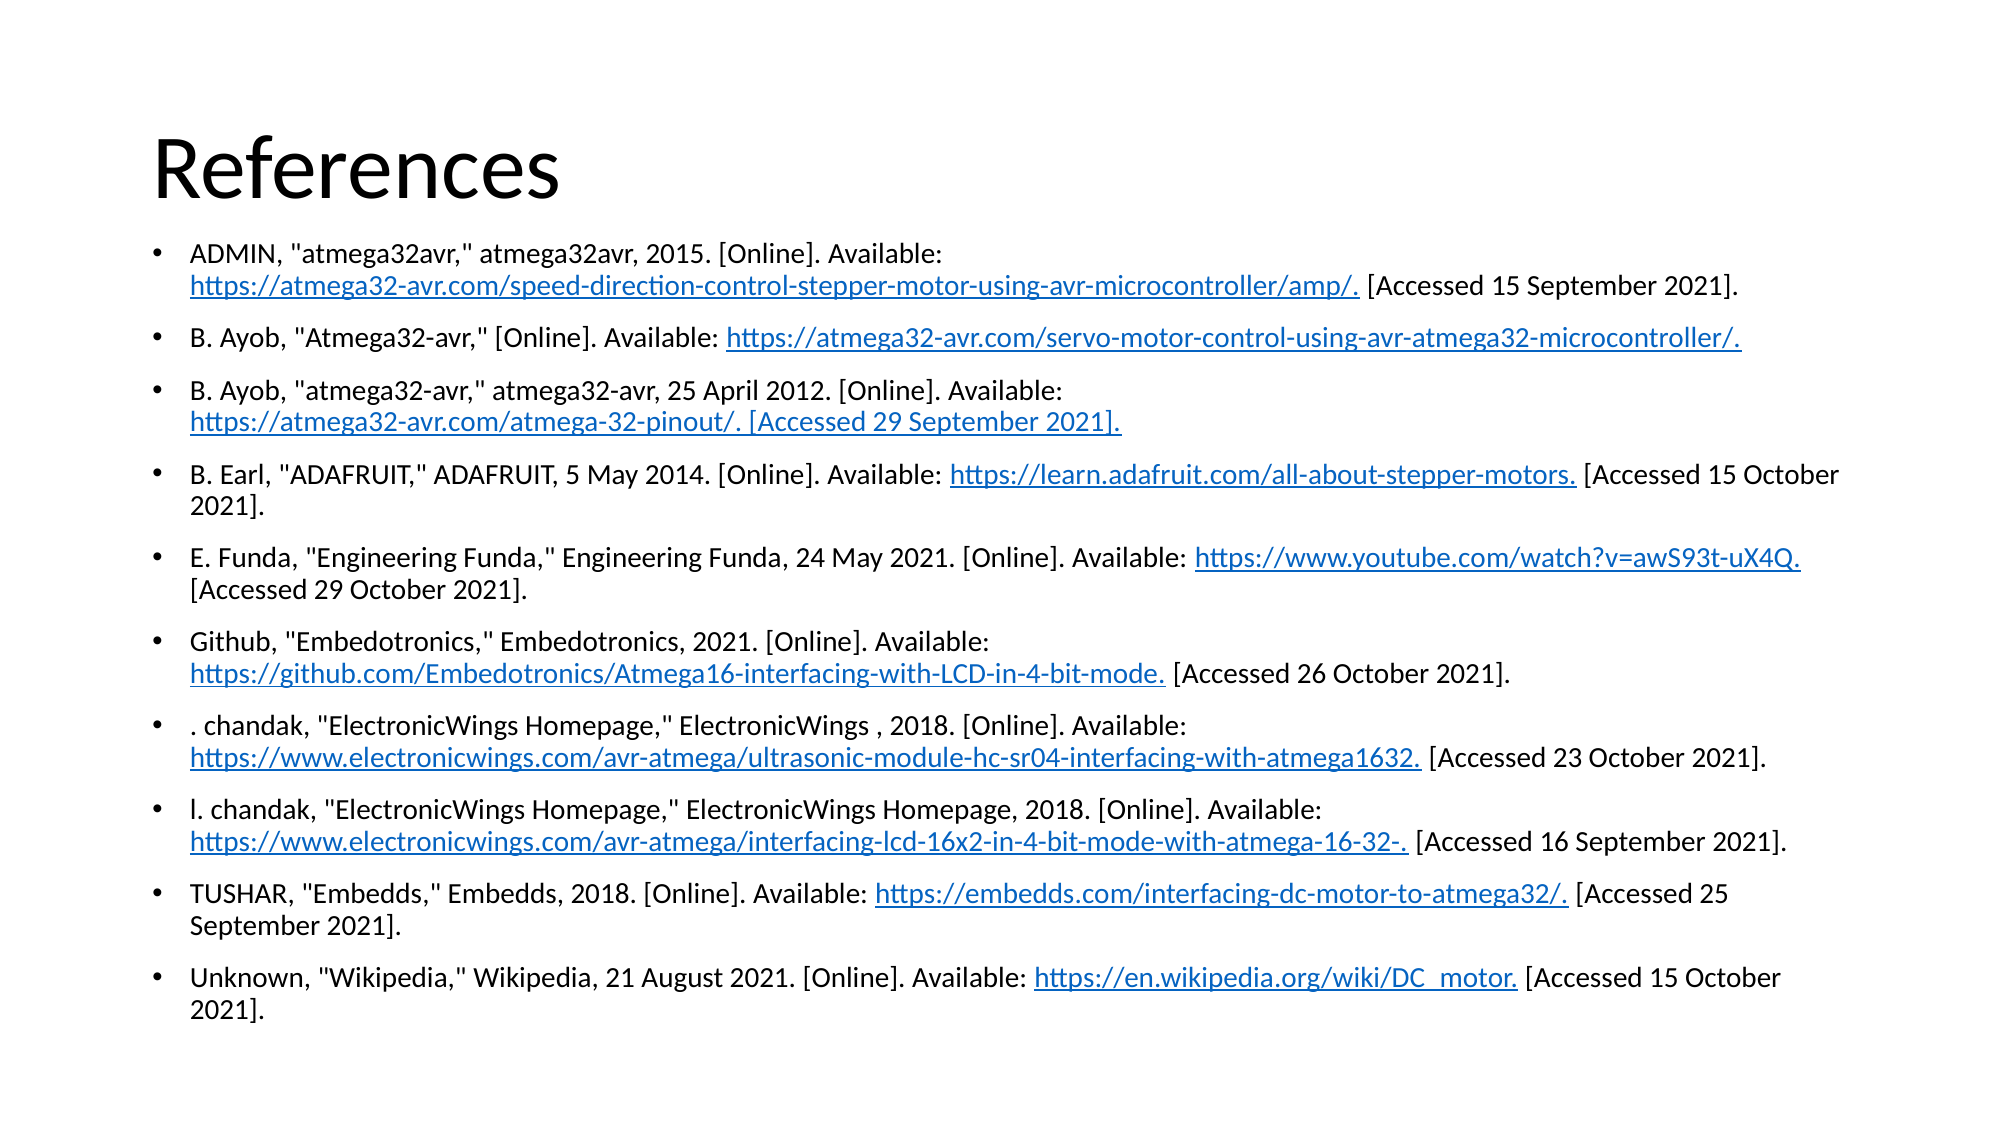

# References
ADMIN, "atmega32avr," atmega32avr, 2015. [Online]. Available: https://atmega32-avr.com/speed-direction-control-stepper-motor-using-avr-microcontroller/amp/. [Accessed 15 September 2021].
B. Ayob, "Atmega32-avr," [Online]. Available: https://atmega32-avr.com/servo-motor-control-using-avr-atmega32-microcontroller/.
B. Ayob, "atmega32-avr," atmega32-avr, 25 April 2012. [Online]. Available: https://atmega32-avr.com/atmega-32-pinout/. [Accessed 29 September 2021].
B. Earl, "ADAFRUIT," ADAFRUIT, 5 May 2014. [Online]. Available: https://learn.adafruit.com/all-about-stepper-motors. [Accessed 15 October 2021].
E. Funda, "Engineering Funda," Engineering Funda, 24 May 2021. [Online]. Available: https://www.youtube.com/watch?v=awS93t-uX4Q. [Accessed 29 October 2021].
Github, "Embedotronics," Embedotronics, 2021. [Online]. Available: https://github.com/Embedotronics/Atmega16-interfacing-with-LCD-in-4-bit-mode. [Accessed 26 October 2021].
. chandak, "ElectronicWings Homepage," ElectronicWings , 2018. [Online]. Available: https://www.electronicwings.com/avr-atmega/ultrasonic-module-hc-sr04-interfacing-with-atmega1632. [Accessed 23 October 2021].
l. chandak, "ElectronicWings Homepage," ElectronicWings Homepage, 2018. [Online]. Available: https://www.electronicwings.com/avr-atmega/interfacing-lcd-16x2-in-4-bit-mode-with-atmega-16-32-. [Accessed 16 September 2021].
TUSHAR, "Embedds," Embedds, 2018. [Online]. Available: https://embedds.com/interfacing-dc-motor-to-atmega32/. [Accessed 25 September 2021].
Unknown, "Wikipedia," Wikipedia, 21 August 2021. [Online]. Available: https://en.wikipedia.org/wiki/DC_motor. [Accessed 15 October 2021].